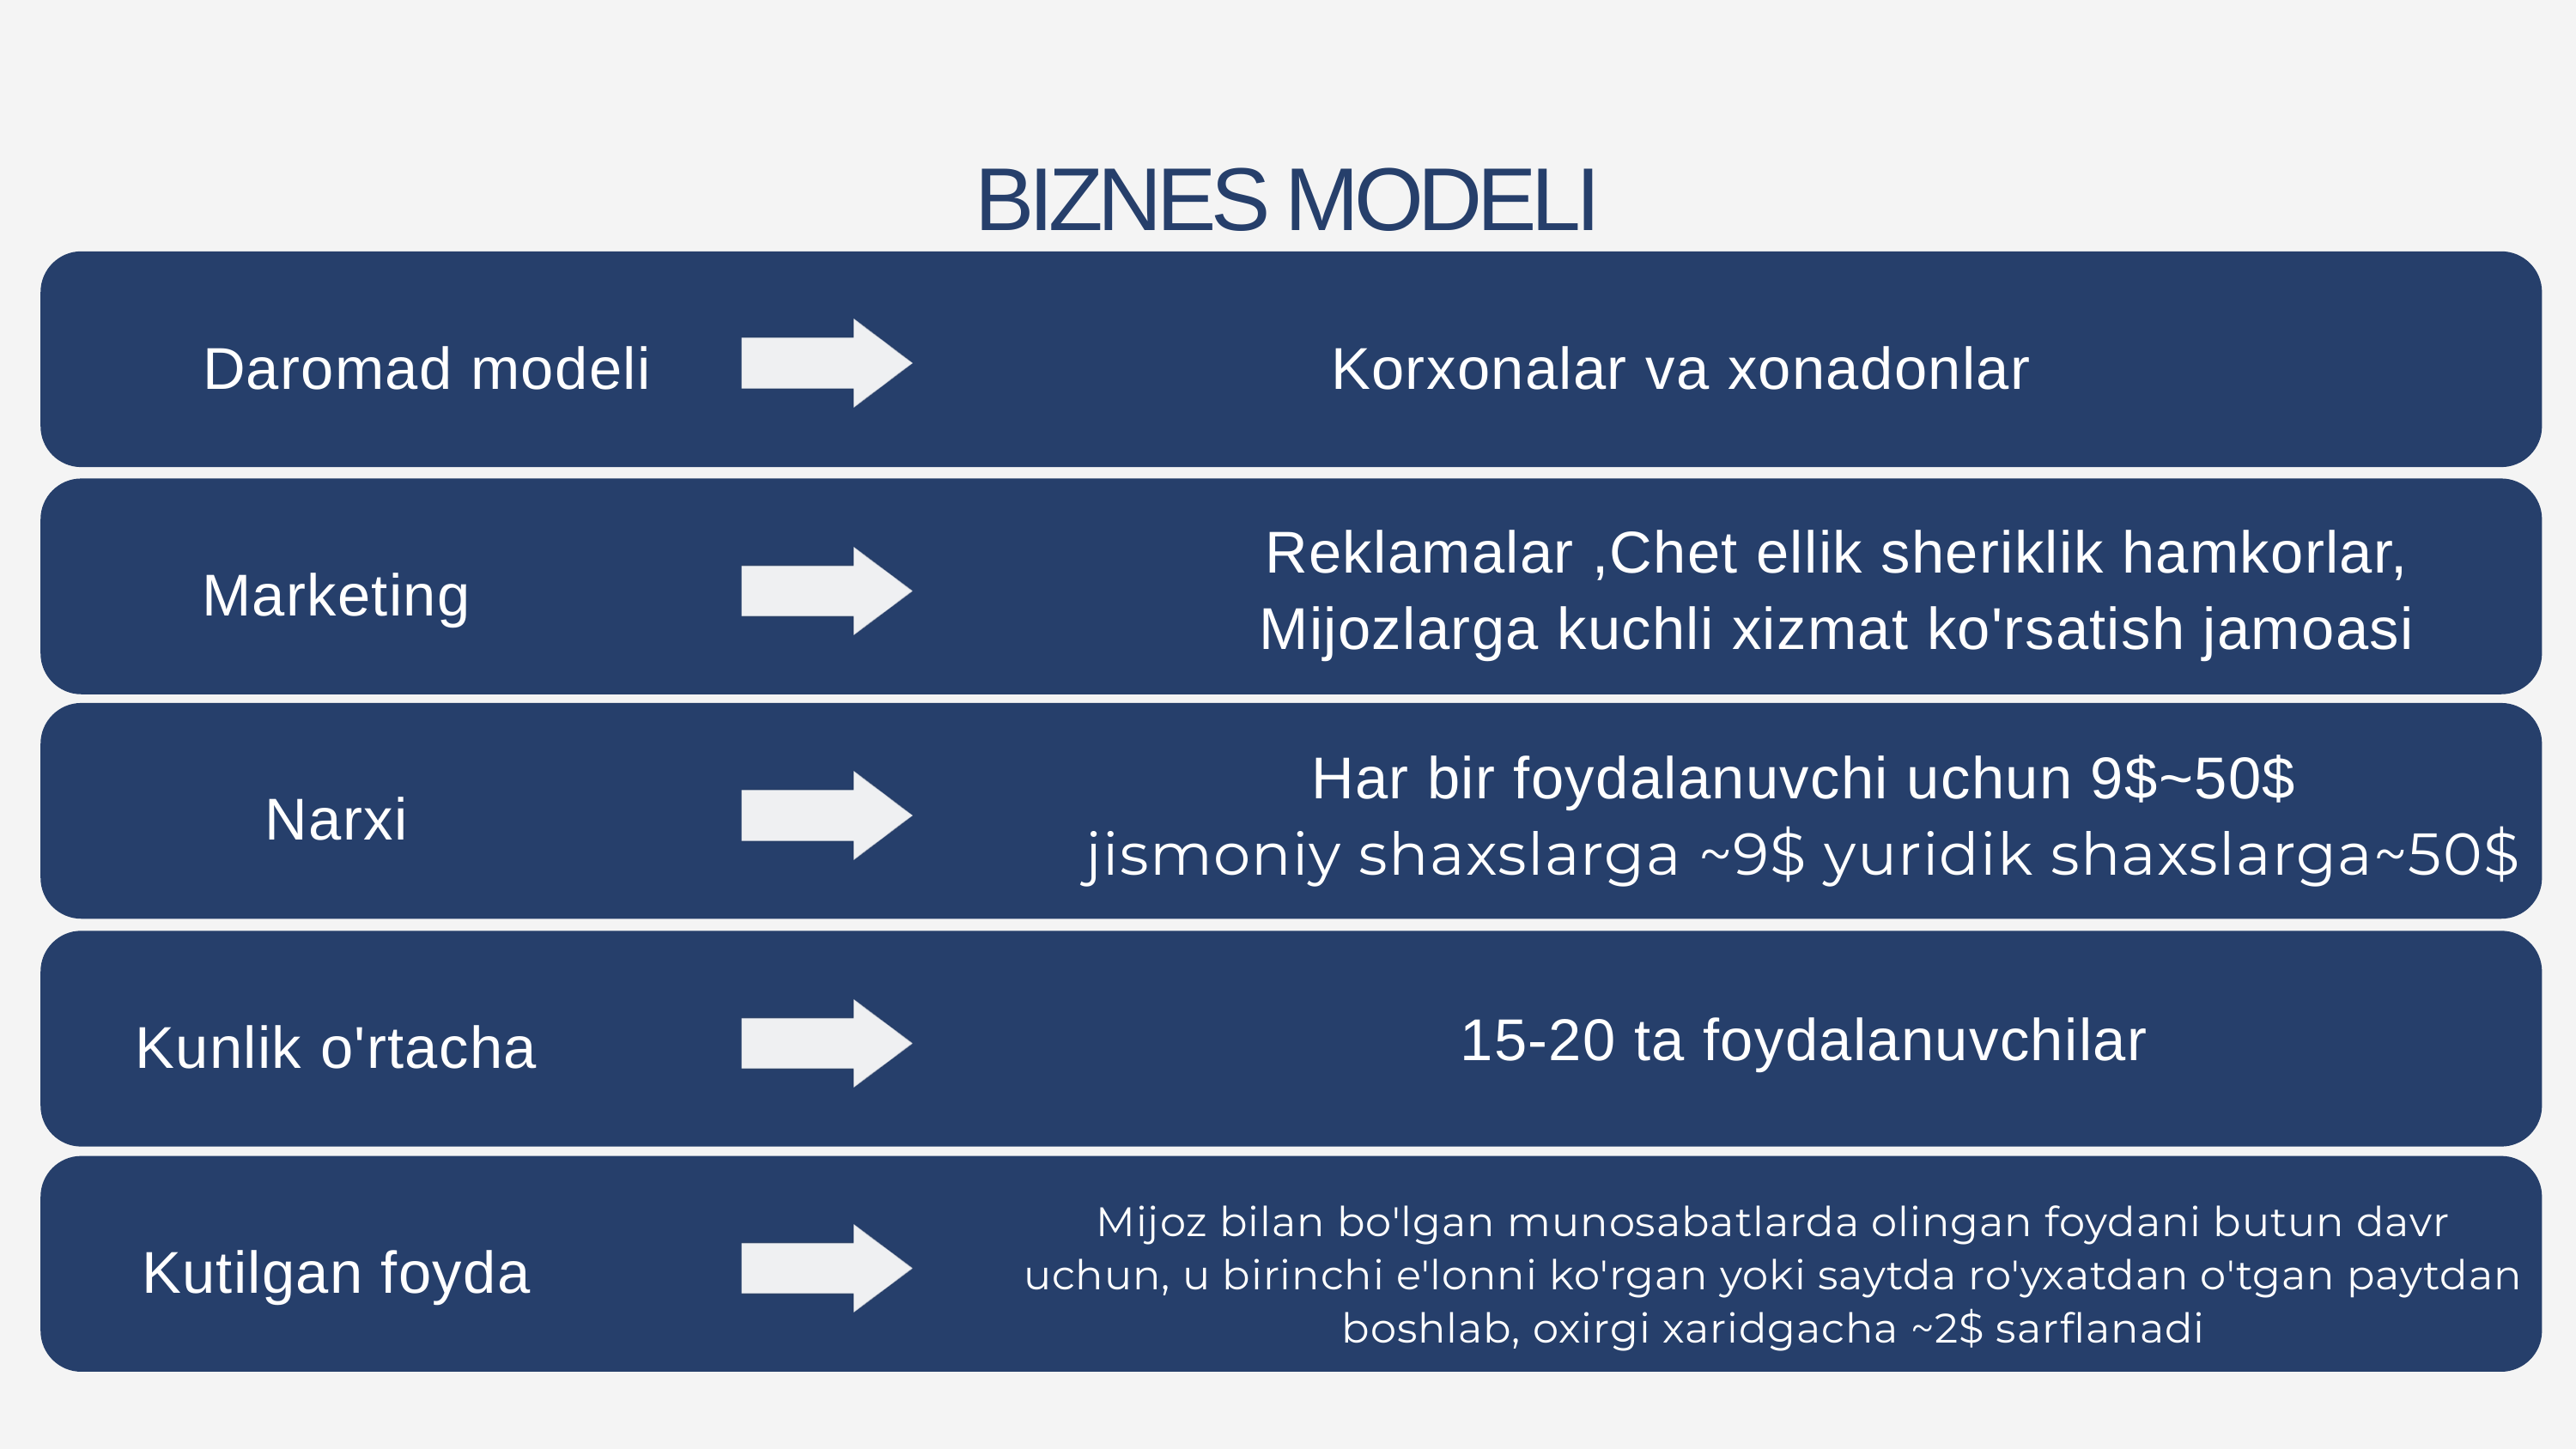

BIZNES MODELI

Daromad modeli
Korxonalar va xonadonlar

Reklamalar ,Chet ellik sheriklik hamkorlar,
Mijozlarga kuchli xizmat ko'rsatish jamoasi

Marketing

Har bir foydalanuvchi uchun 9$~50$
jismoniy shaxslarga ~9$ yuridik shaxslarga~50$

Narxi

15-20 ta foydalanuvchilar

Kunlik o'rtacha

Mijoz bilan bo'lgan munosabatlarda olingan foydani butun davr
uchun, u birinchi e'lonni ko'rgan yoki saytda ro'yxatdan o'tgan paytdan
boshlab, oxirgi xaridgacha ~2$ sarflanadi

Kutilgan foyda